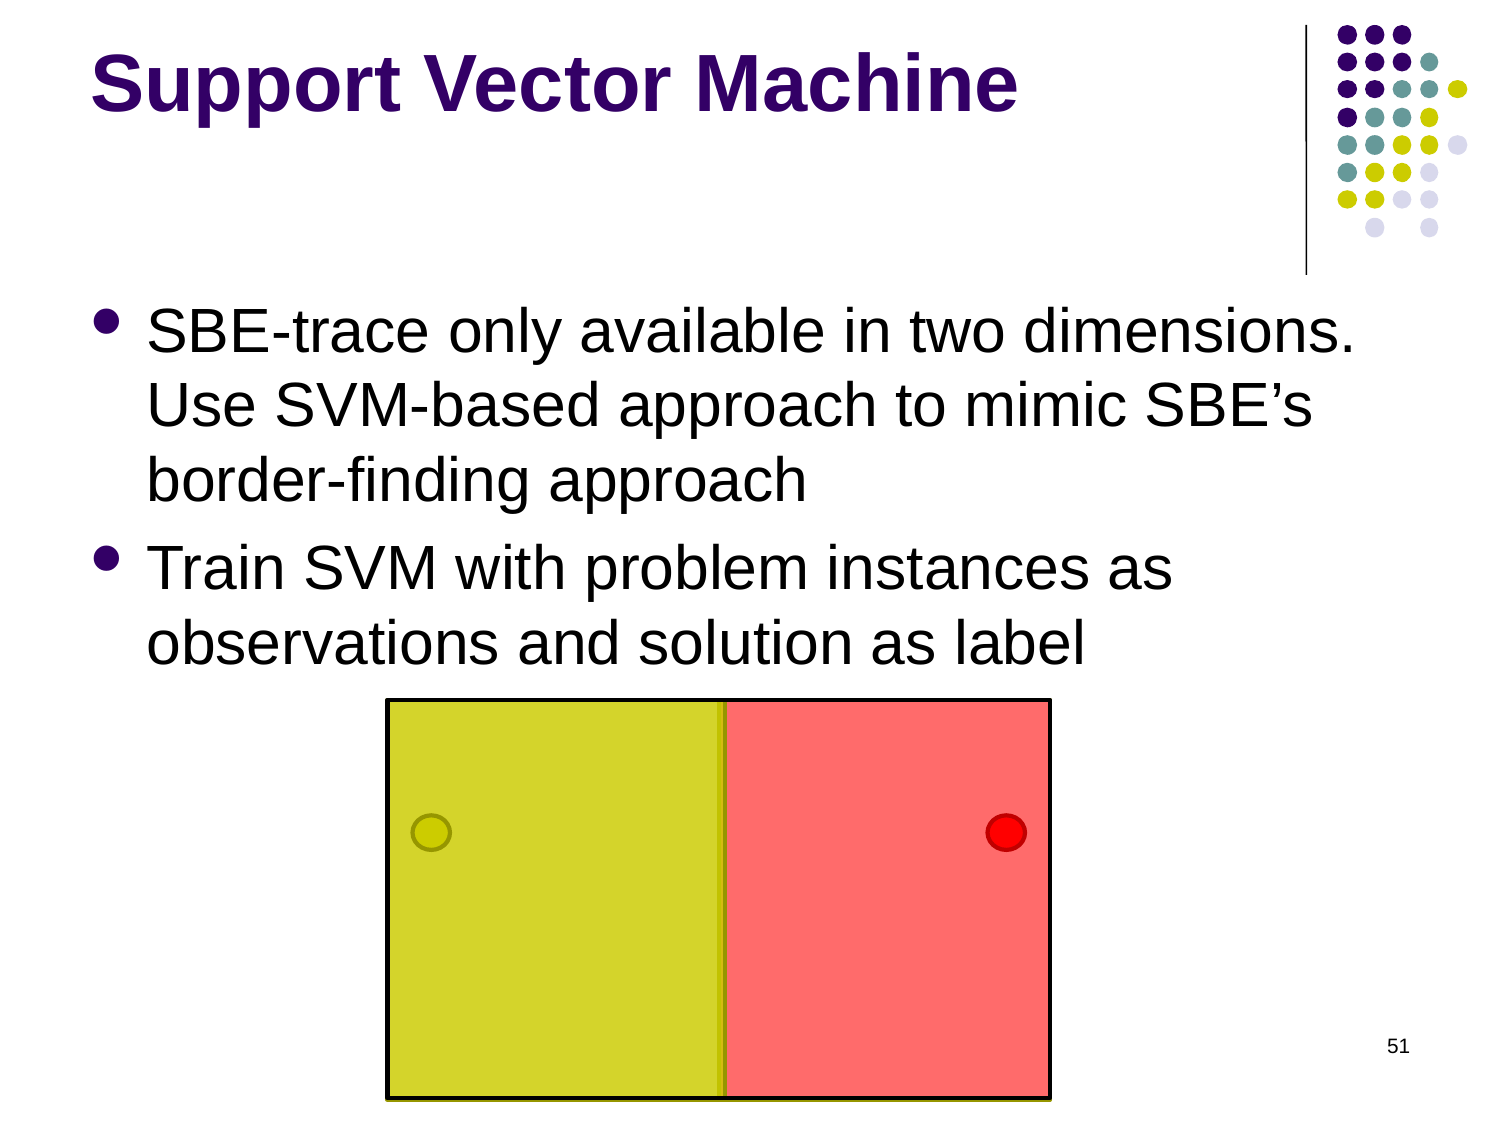

# Support Vector Machine
SBE-trace only available in two dimensions.  Use SVM-based approach to mimic SBE’s border-finding approach
Train SVM with problem instances as observations and solution as label

51